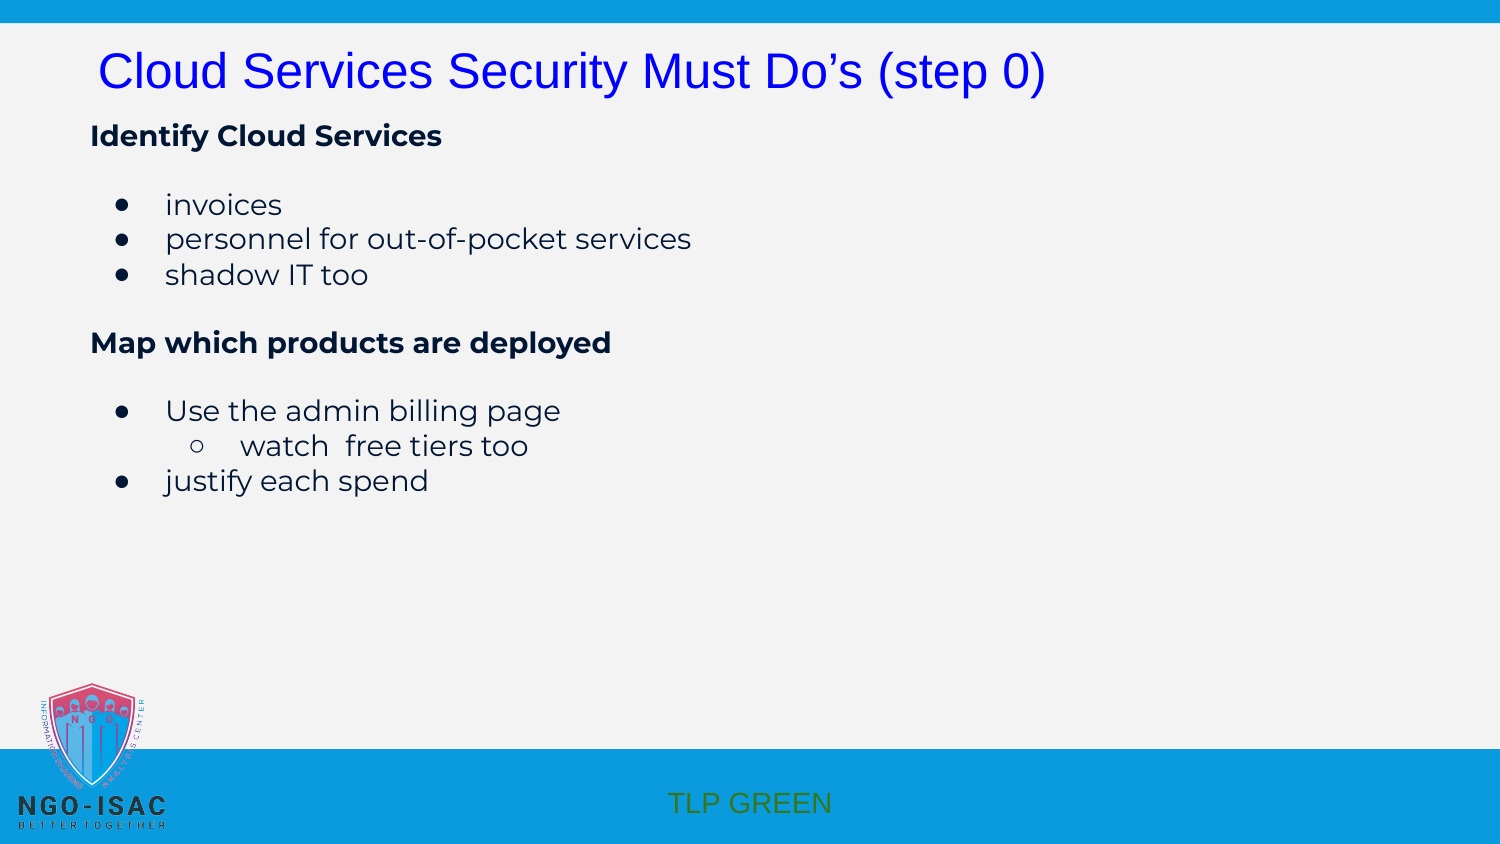

# Cloud Services Security Must Do’s (step 0)
Identify Cloud Services
invoices
personnel for out-of-pocket services
shadow IT too
Map which products are deployed
Use the admin billing page
watch  free tiers too
justify each spend